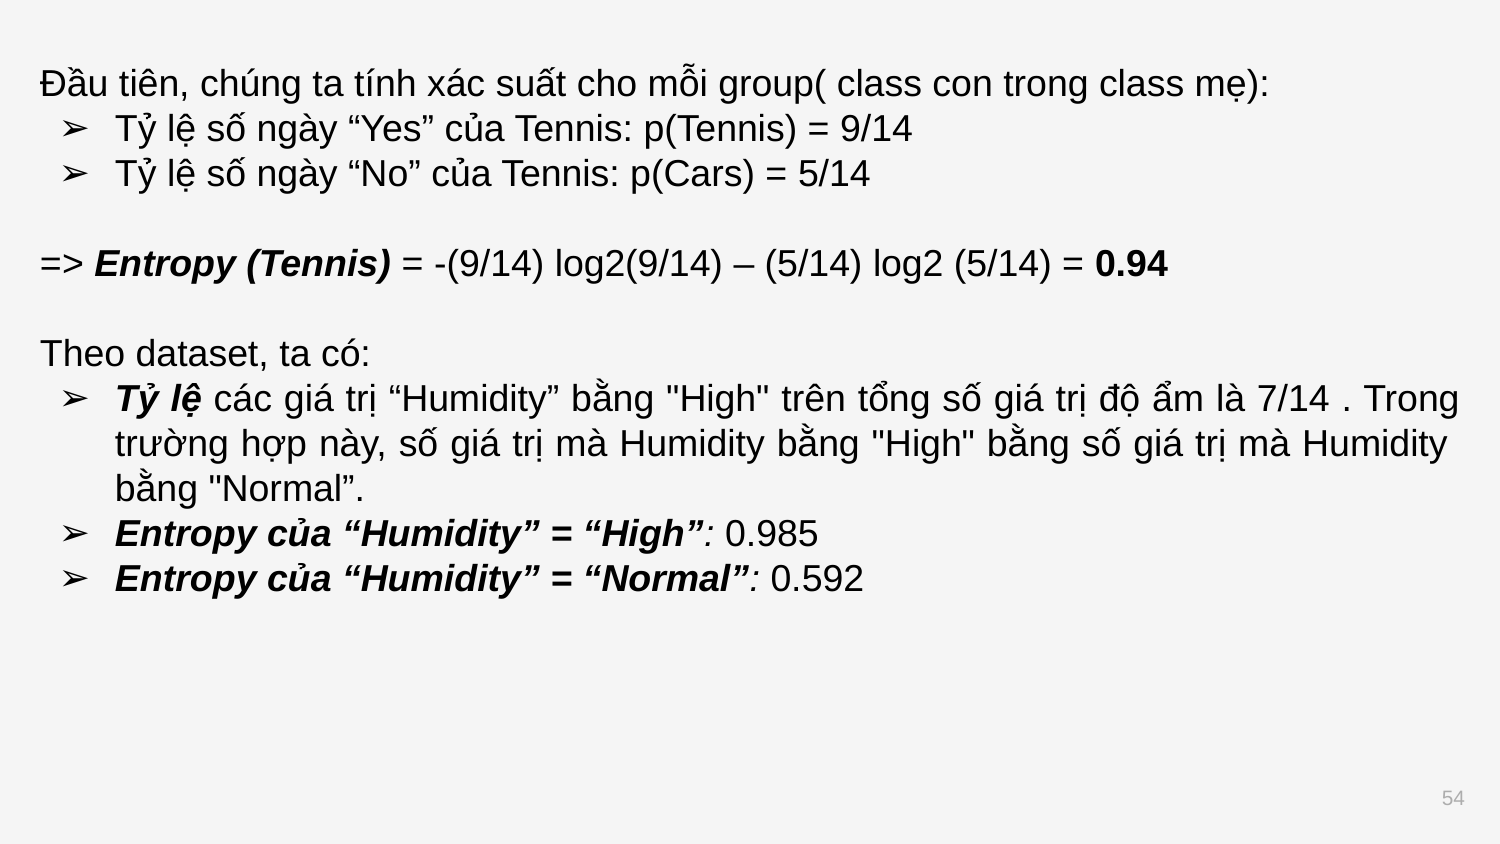

Đầu tiên, chúng ta tính xác suất cho mỗi group( class con trong class mẹ):
Tỷ lệ số ngày “Yes” của Tennis: p(Tennis) = 9/14
Tỷ lệ số ngày “No” của Tennis: p(Cars) = 5/14

=> Entropy (Tennis) = -(9/14) log2(9/14) – (5/14) log2 (5/14) = 0.94

Theo dataset, ta có:
Tỷ lệ các giá trị “Humidity” bằng "High" trên tổng số giá trị độ ẩm là 7/14 . Trong trường hợp này, số giá trị mà Humidity bằng "High" bằng số giá trị mà Humidity  bằng "Normal”.
Entropy của “Humidity” = “High”: 0.985
Entropy của “Humidity” = “Normal”: 0.592
54